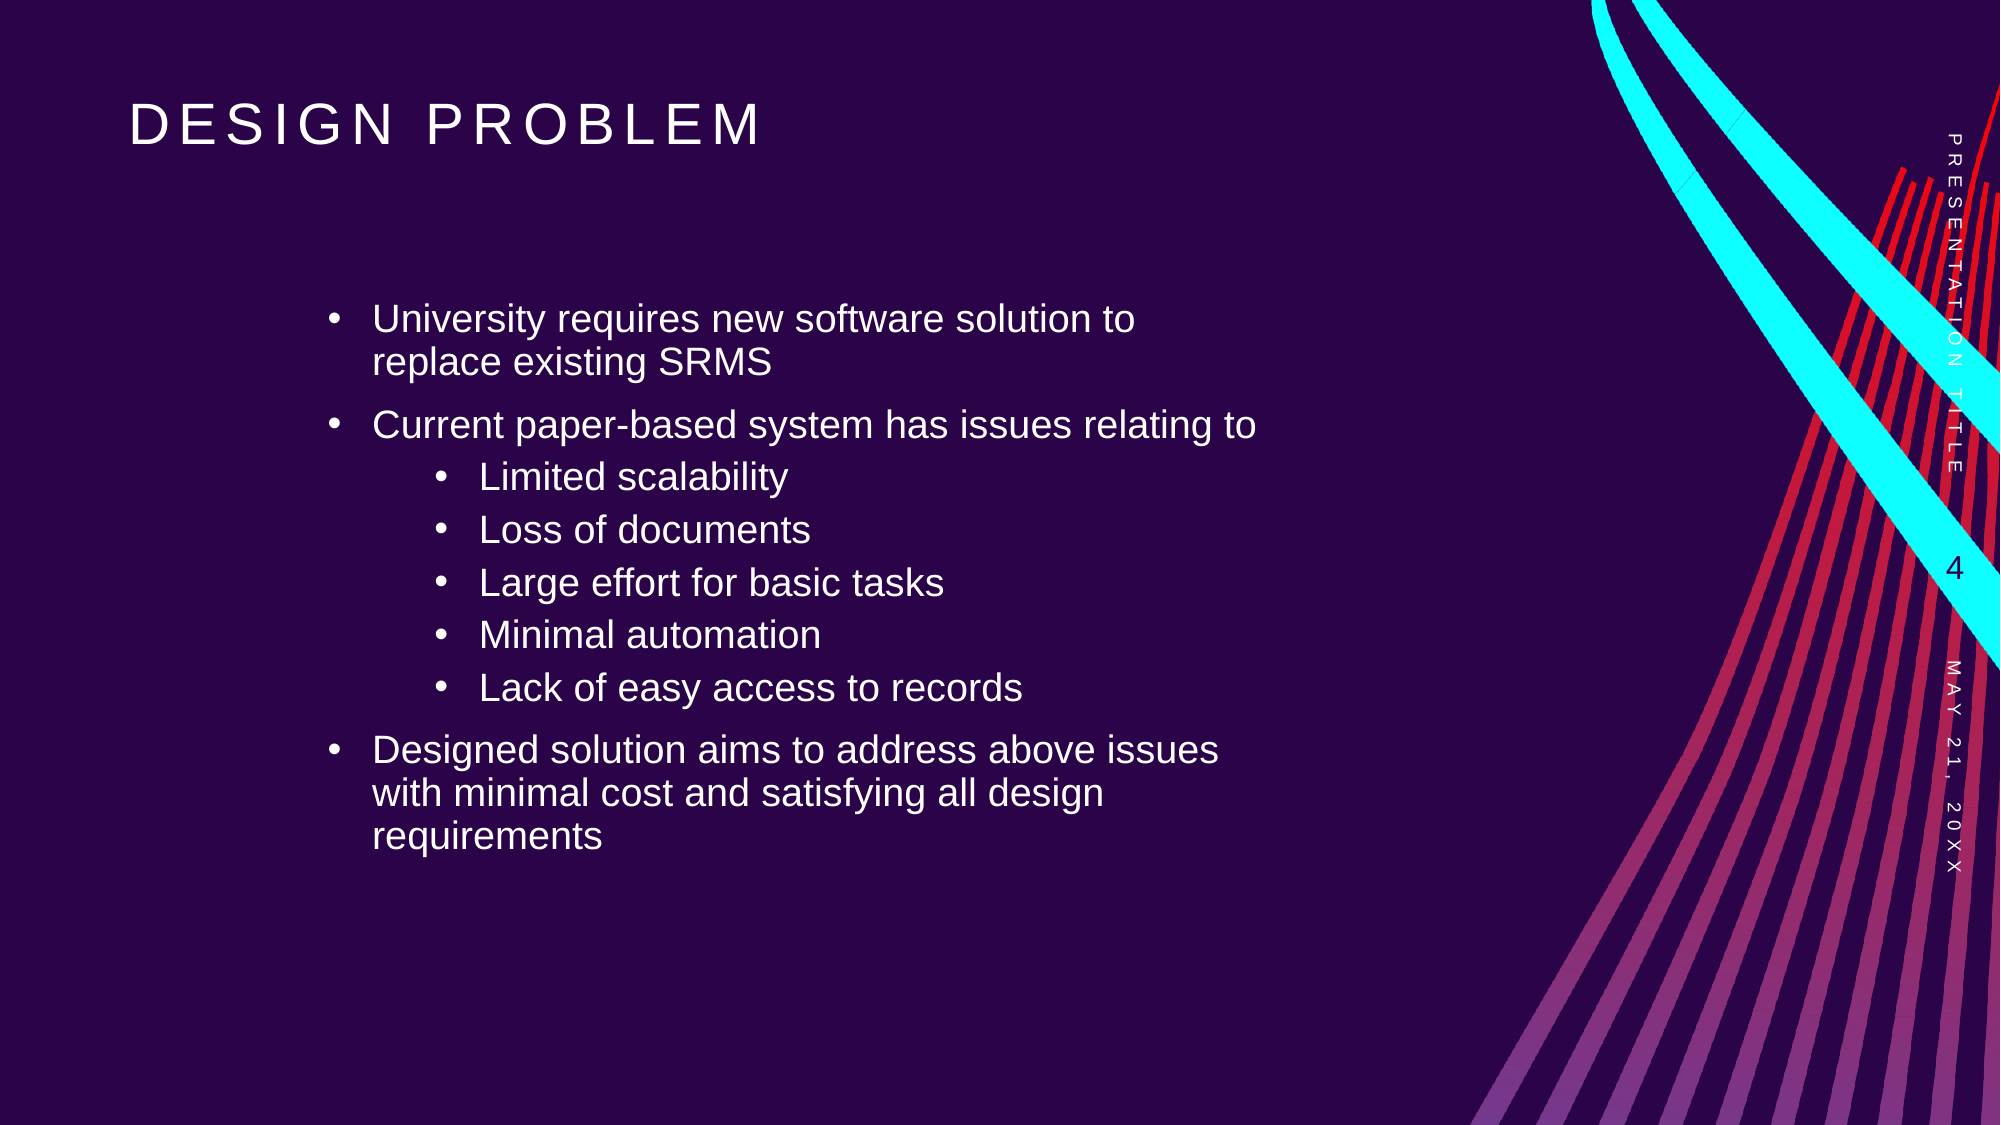

# Design Problem
PRESENTATION TITLE
University requires new software solution to replace existing SRMS
Current paper-based system has issues relating to
Limited scalability
Loss of documents
Large effort for basic tasks
Minimal automation
Lack of easy access to records
Designed solution aims to address above issues with minimal cost and satisfying all design requirements
4
May 21, 20XX